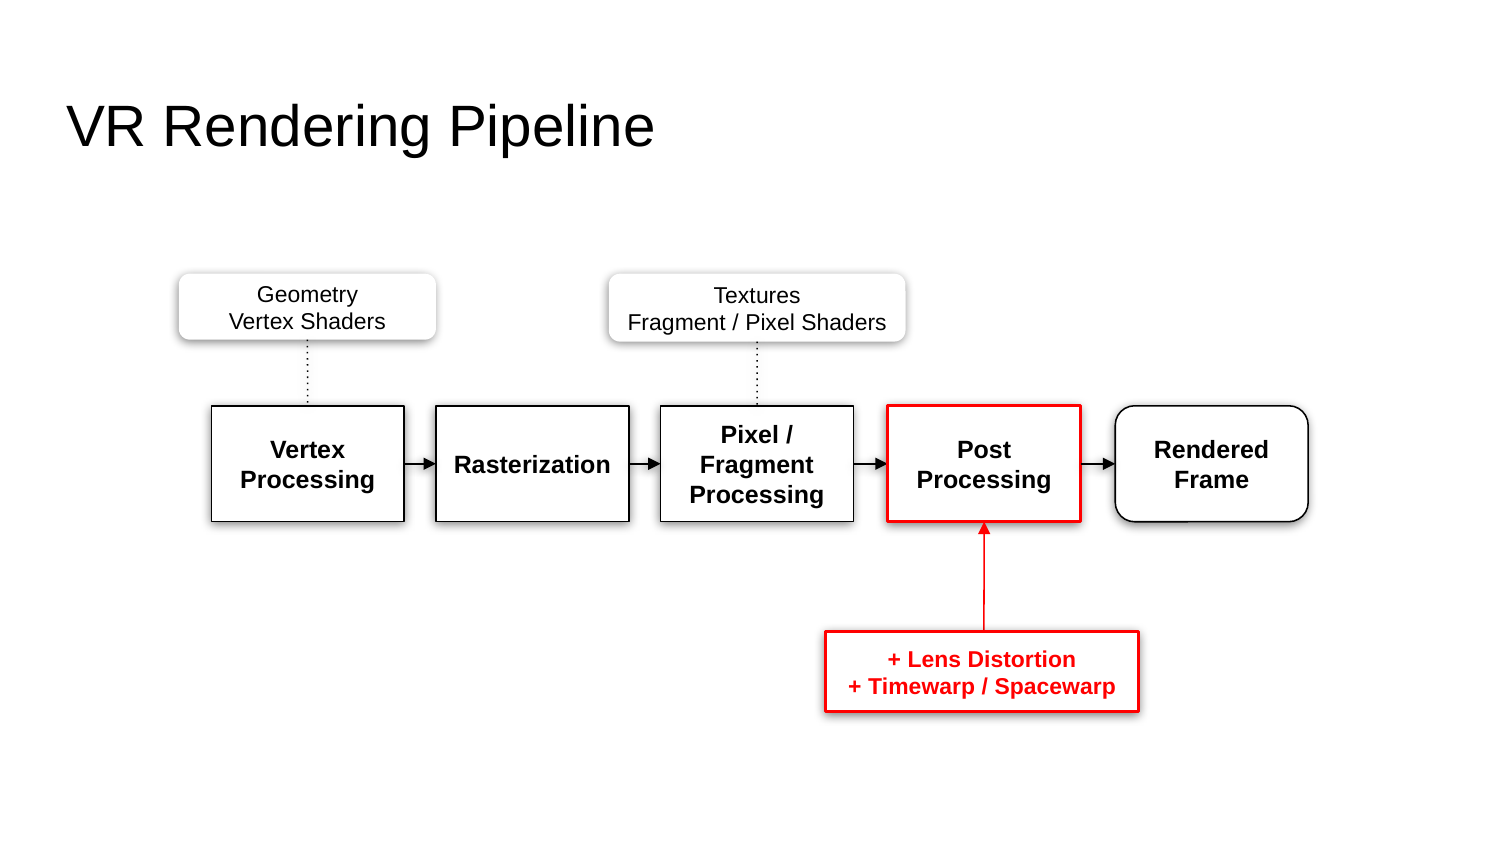

# VR Rendering Pipeline
Geometry
Vertex Shaders
Textures
Fragment / Pixel Shaders
Vertex Processing
Rasterization
Pixel / Fragment Processing
Post Processing
Rendered Frame
+ Lens Distortion
+ Timewarp / Spacewarp